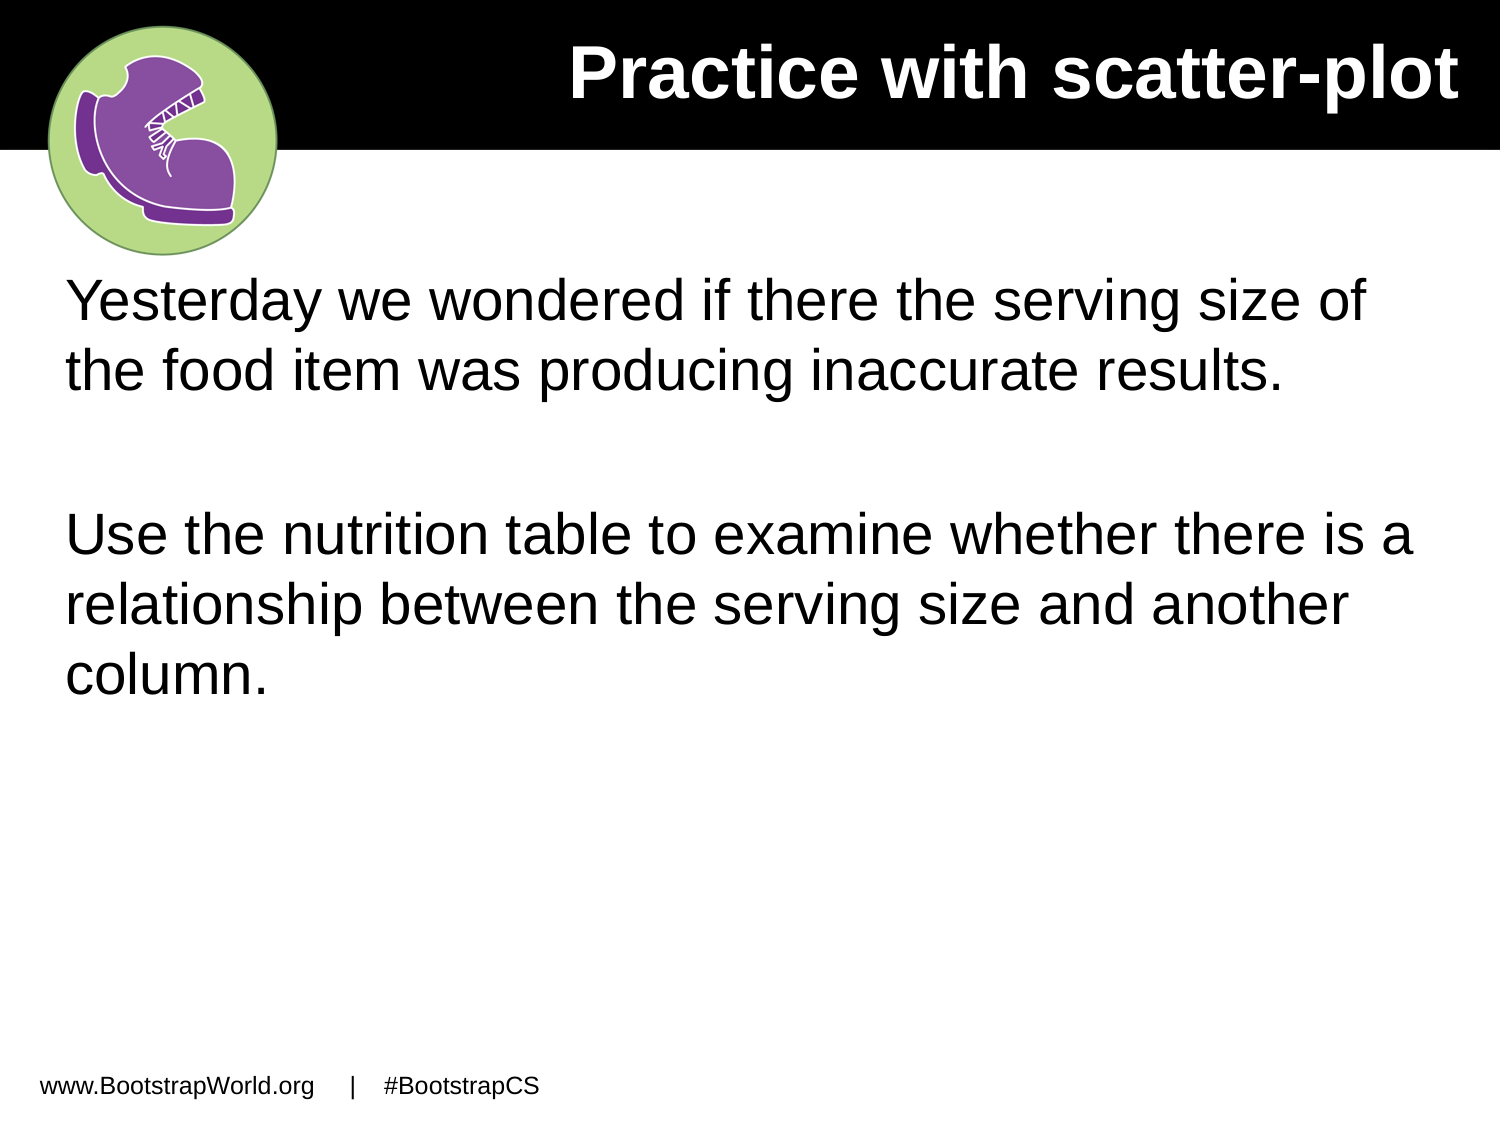

# Practice with scatter-plot
Yesterday we wondered if there the serving size of the food item was producing inaccurate results.

Use the nutrition table to examine whether there is a relationship between the serving size and another column.
www.BootstrapWorld.org     |    #BootstrapCS